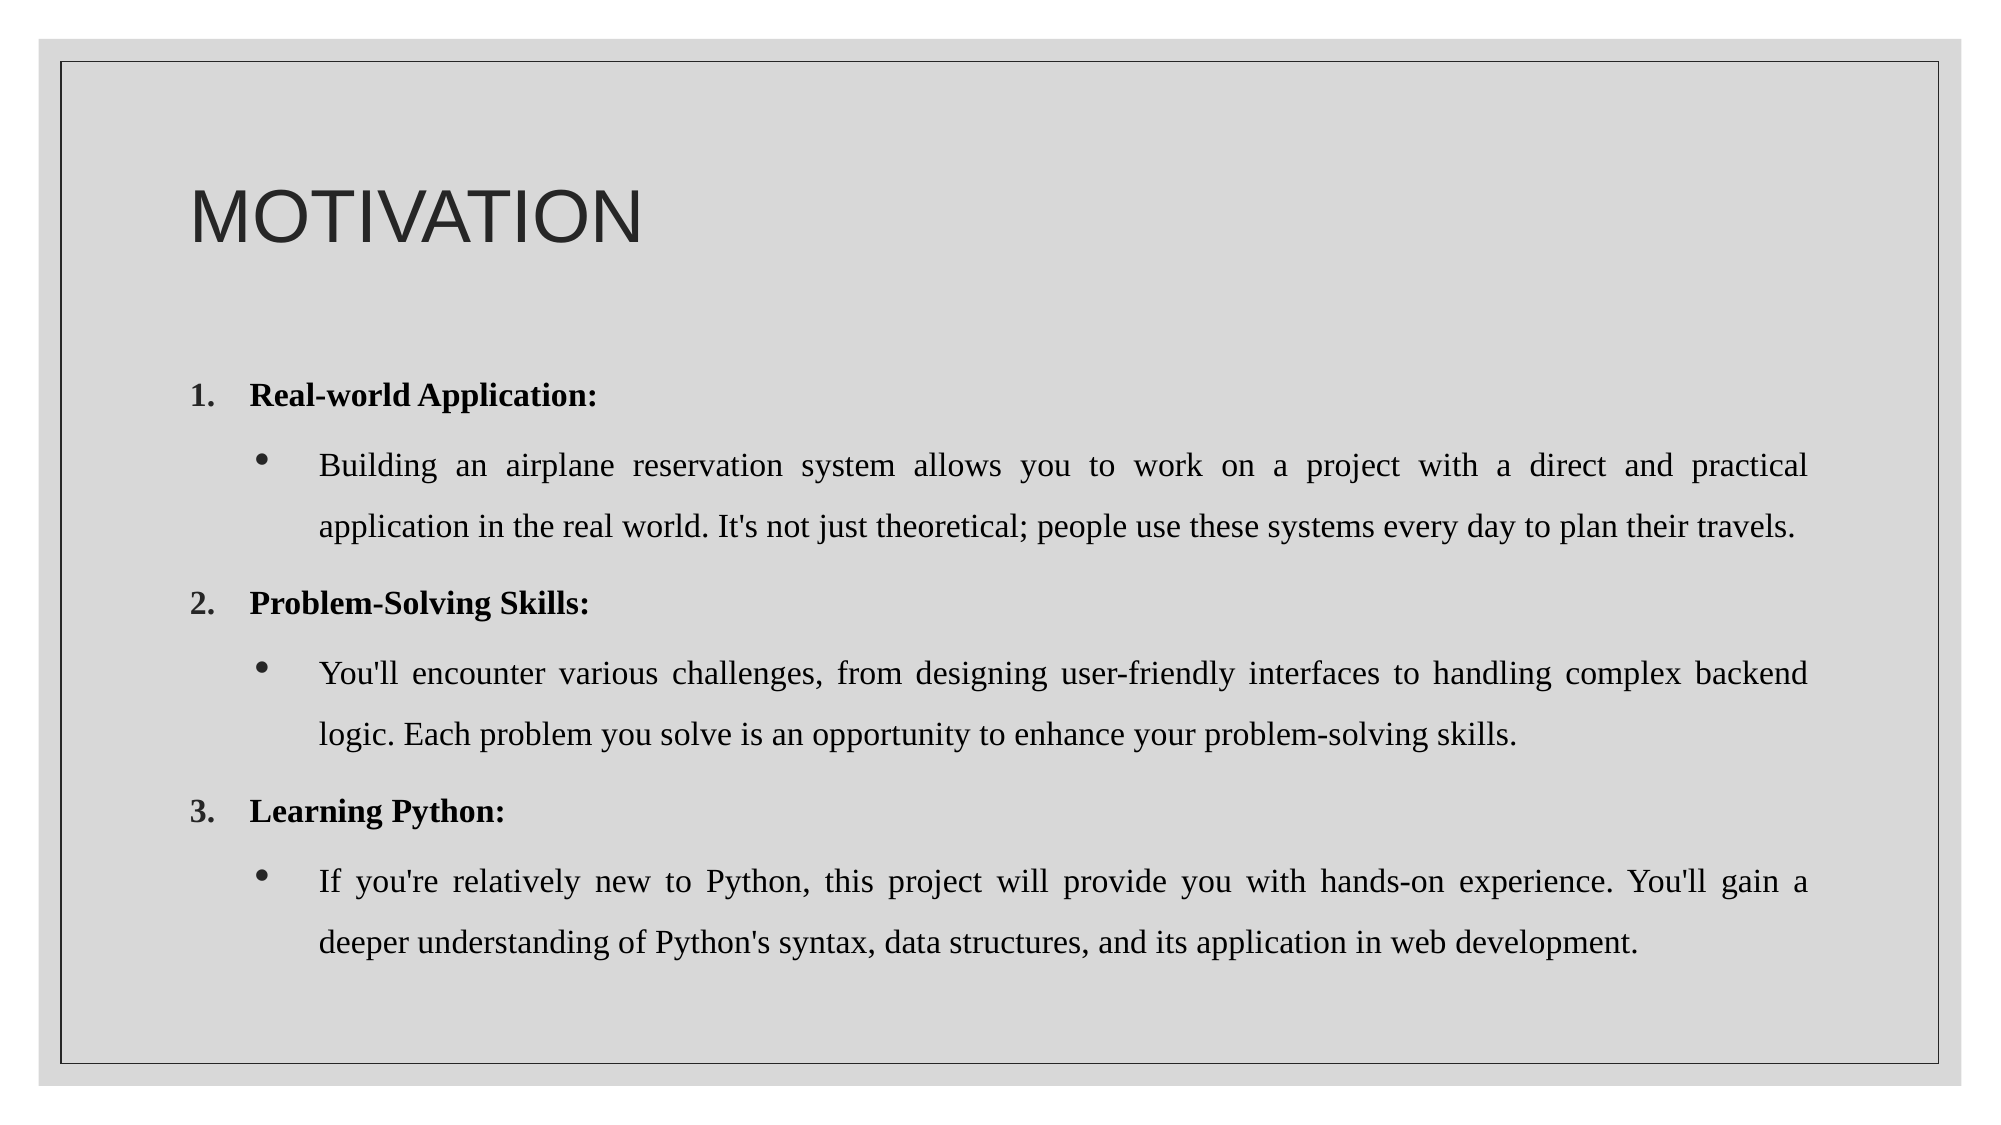

# MOTIVATION
Real-world Application:
Building an airplane reservation system allows you to work on a project with a direct and practical application in the real world. It's not just theoretical; people use these systems every day to plan their travels.
Problem-Solving Skills:
You'll encounter various challenges, from designing user-friendly interfaces to handling complex backend logic. Each problem you solve is an opportunity to enhance your problem-solving skills.
Learning Python:
If you're relatively new to Python, this project will provide you with hands-on experience. You'll gain a deeper understanding of Python's syntax, data structures, and its application in web development.